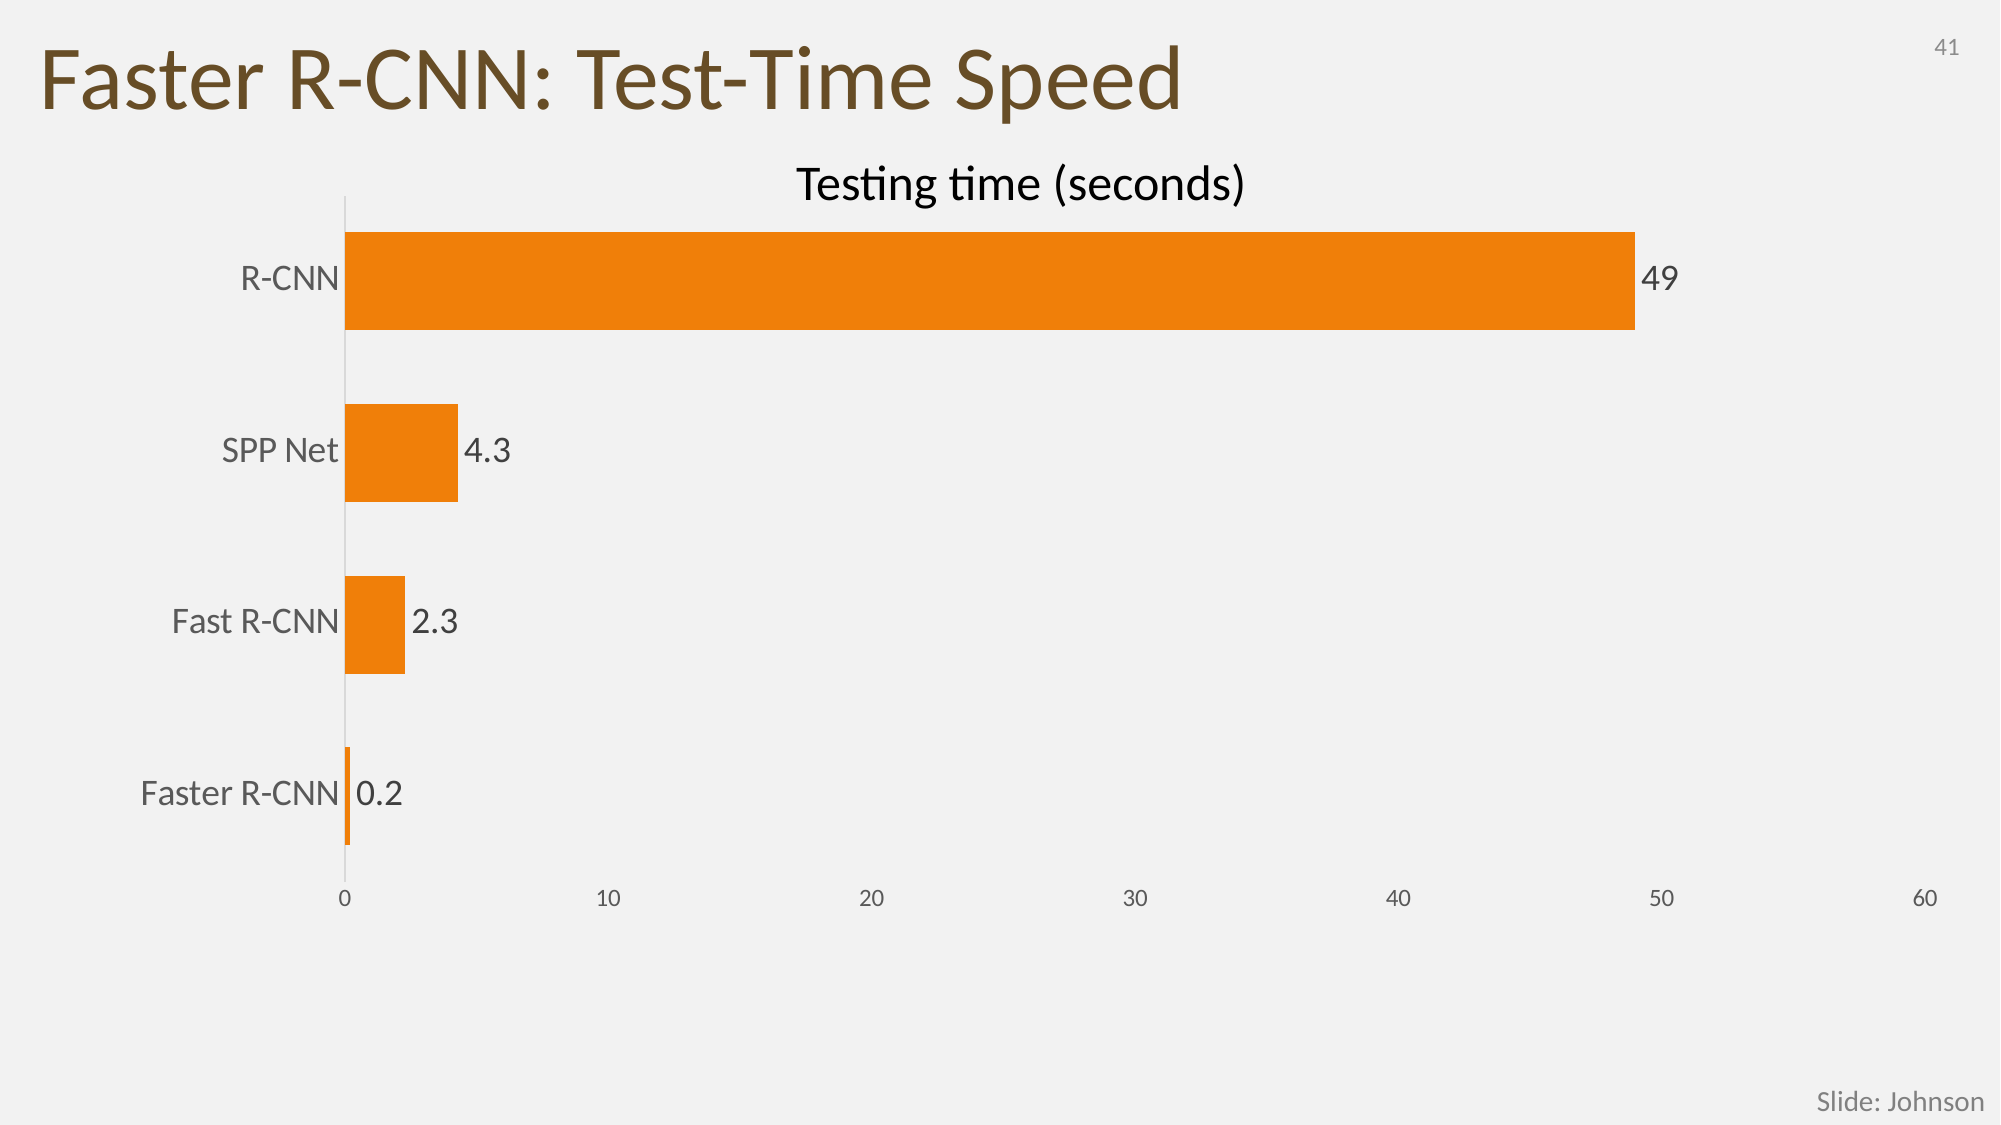

# Faster R-CNN: Test-Time Speed
41
Testing time (seconds)

### Chart

| Category | Including Region Proposals |
|---|---|
| Faster R-CNN | 0.2 |
| Fast R-CNN | 2.3 |
| SPP Net | 4.3 |
| R-CNN | 49.0 |
Slide: Johnson